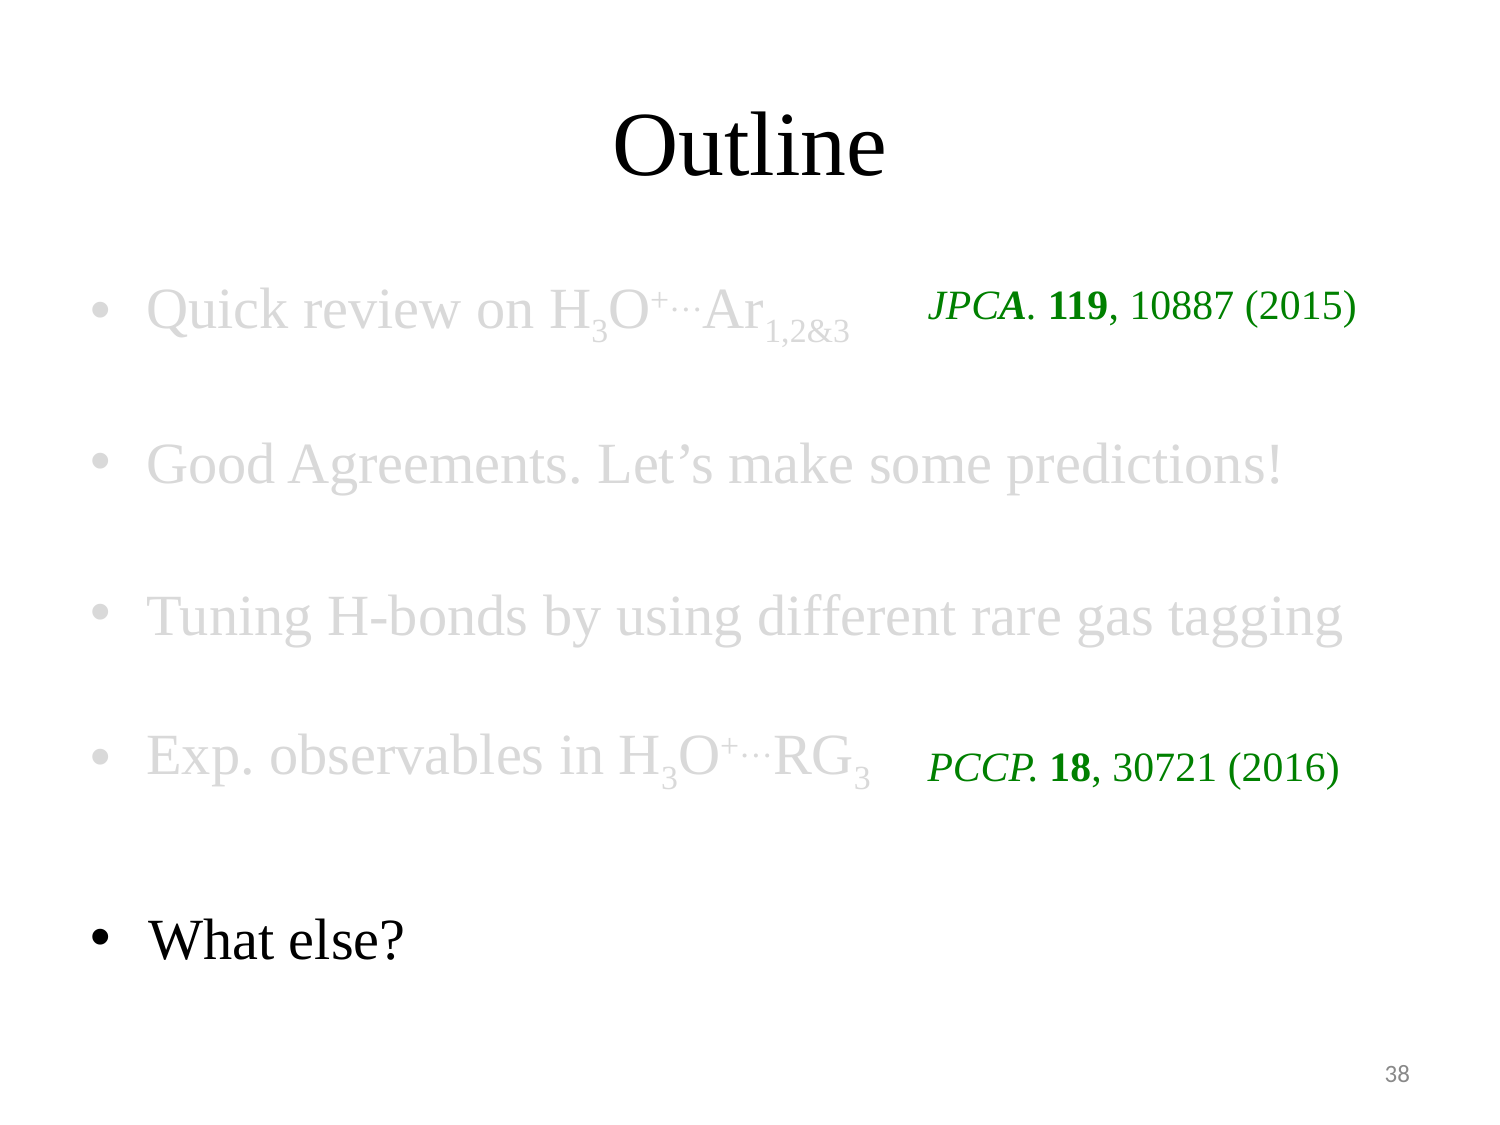

# Outline
Quick review on H3O+…Ar1,2&3

Good Agreements. Let’s make some predictions!

Tuning H-bonds by using different rare gas tagging

Exp. observables in H3O+…RG3

What else?

JPCA. 119, 10887 (2015)
PCCP. 18, 30721 (2016)
38